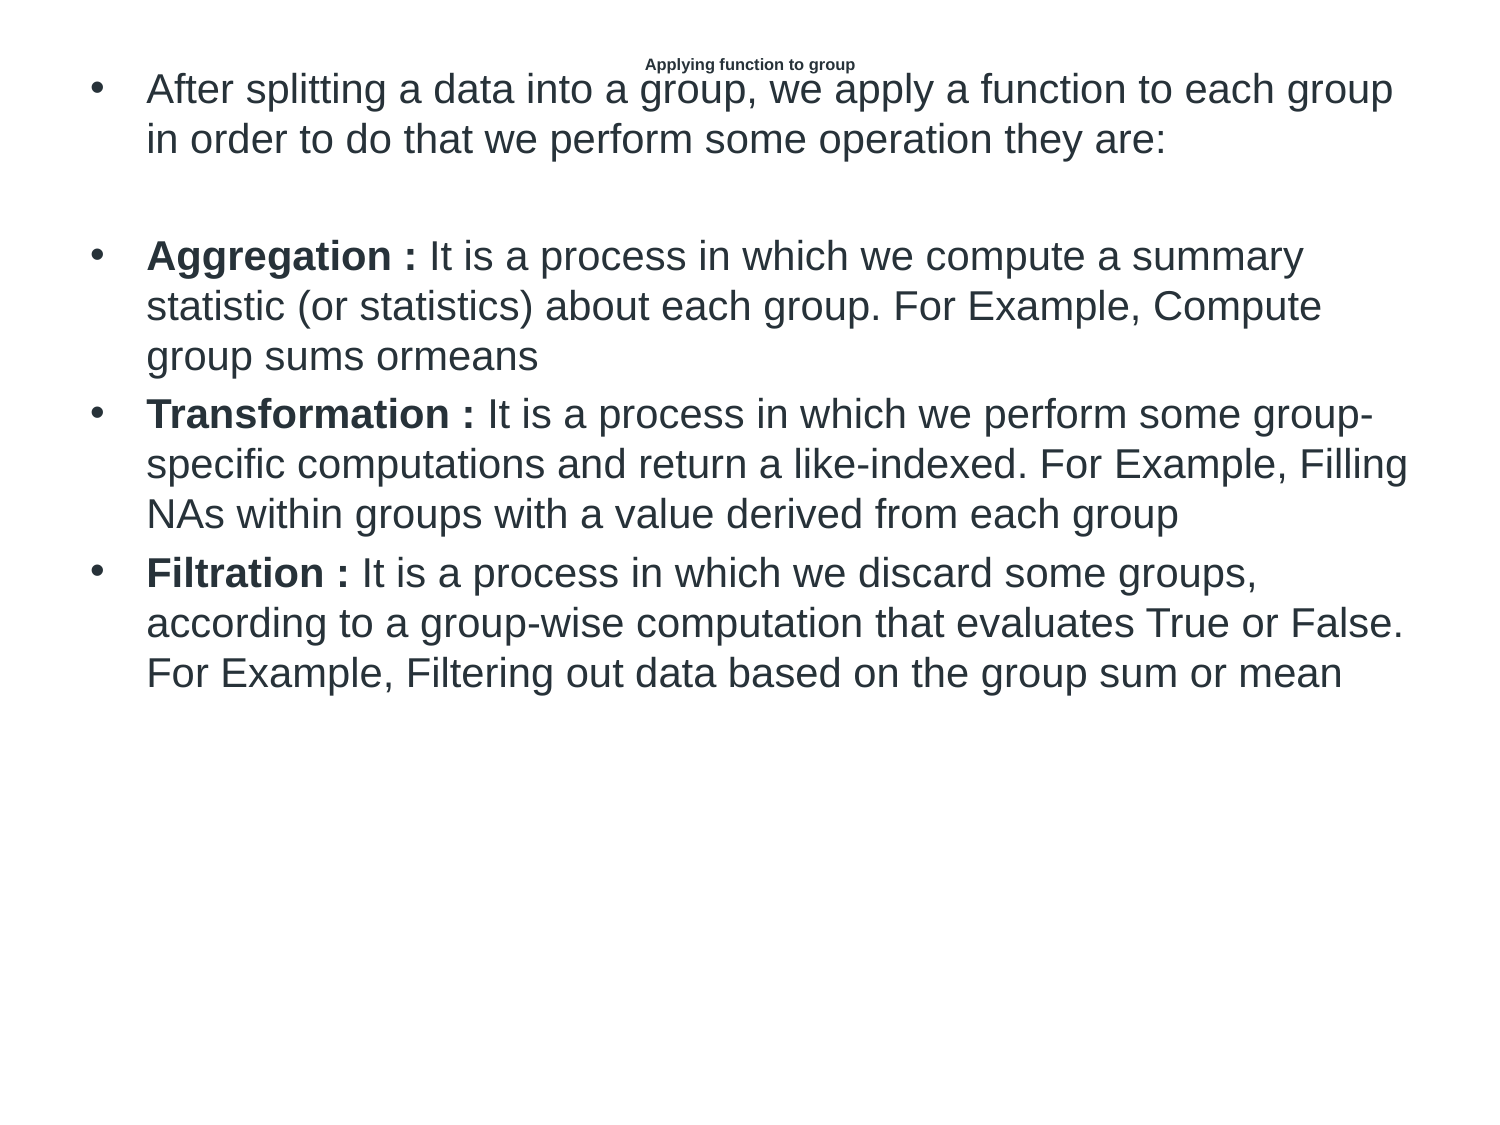

# Applying function to group
After splitting a data into a group, we apply a function to each group in order to do that we perform some operation they are:

Aggregation : It is a process in which we compute a summary statistic (or statistics) about each group. For Example, Compute group sums ormeans
Transformation : It is a process in which we perform some group-specific computations and return a like-indexed. For Example, Filling NAs within groups with a value derived from each group
Filtration : It is a process in which we discard some groups, according to a group-wise computation that evaluates True or False. For Example, Filtering out data based on the group sum or mean